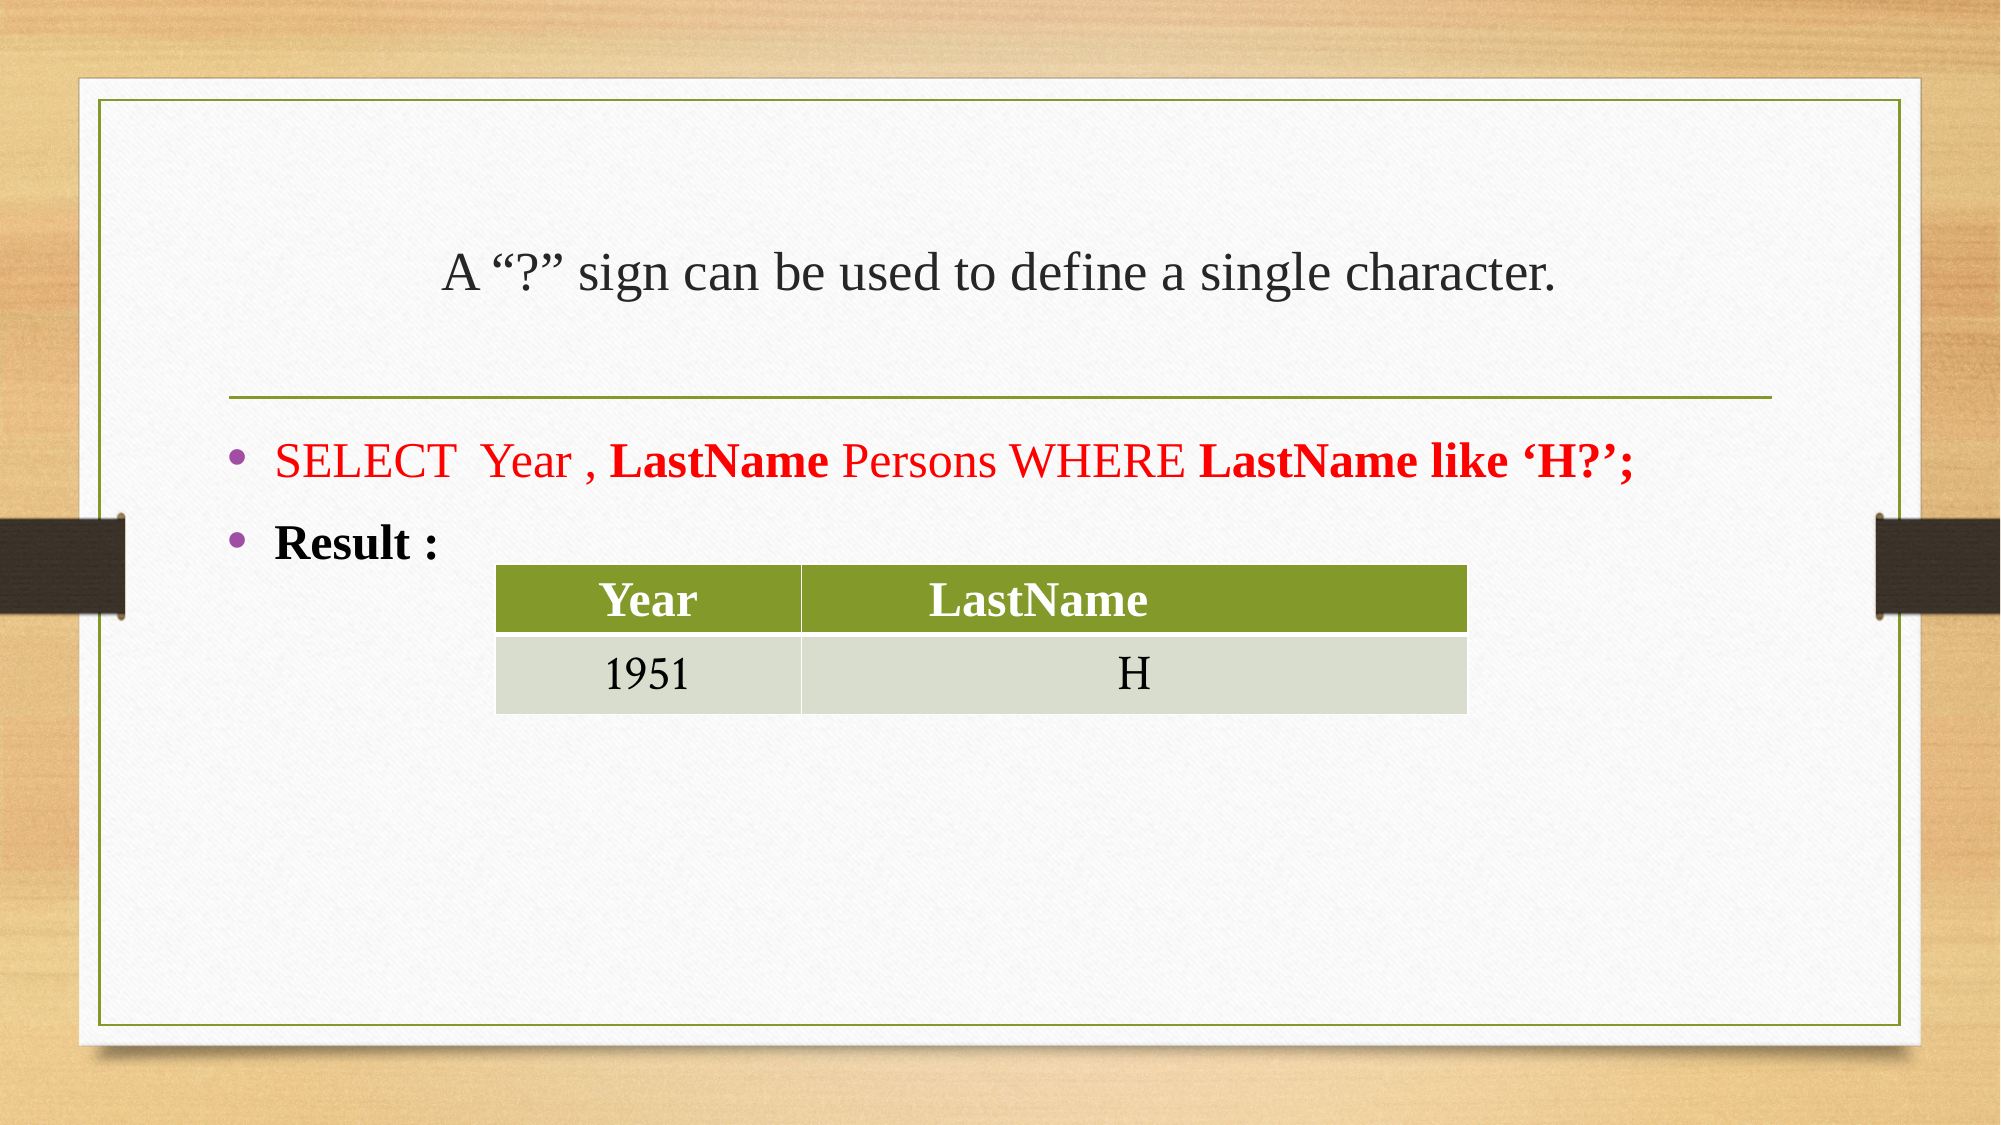

# A “?” sign can be used to define a single character.
SELECT  Year , LastName Persons WHERE LastName like ‘H?’;
Result :

| Year | LastName |
| --- | --- |
| 1951 | H |